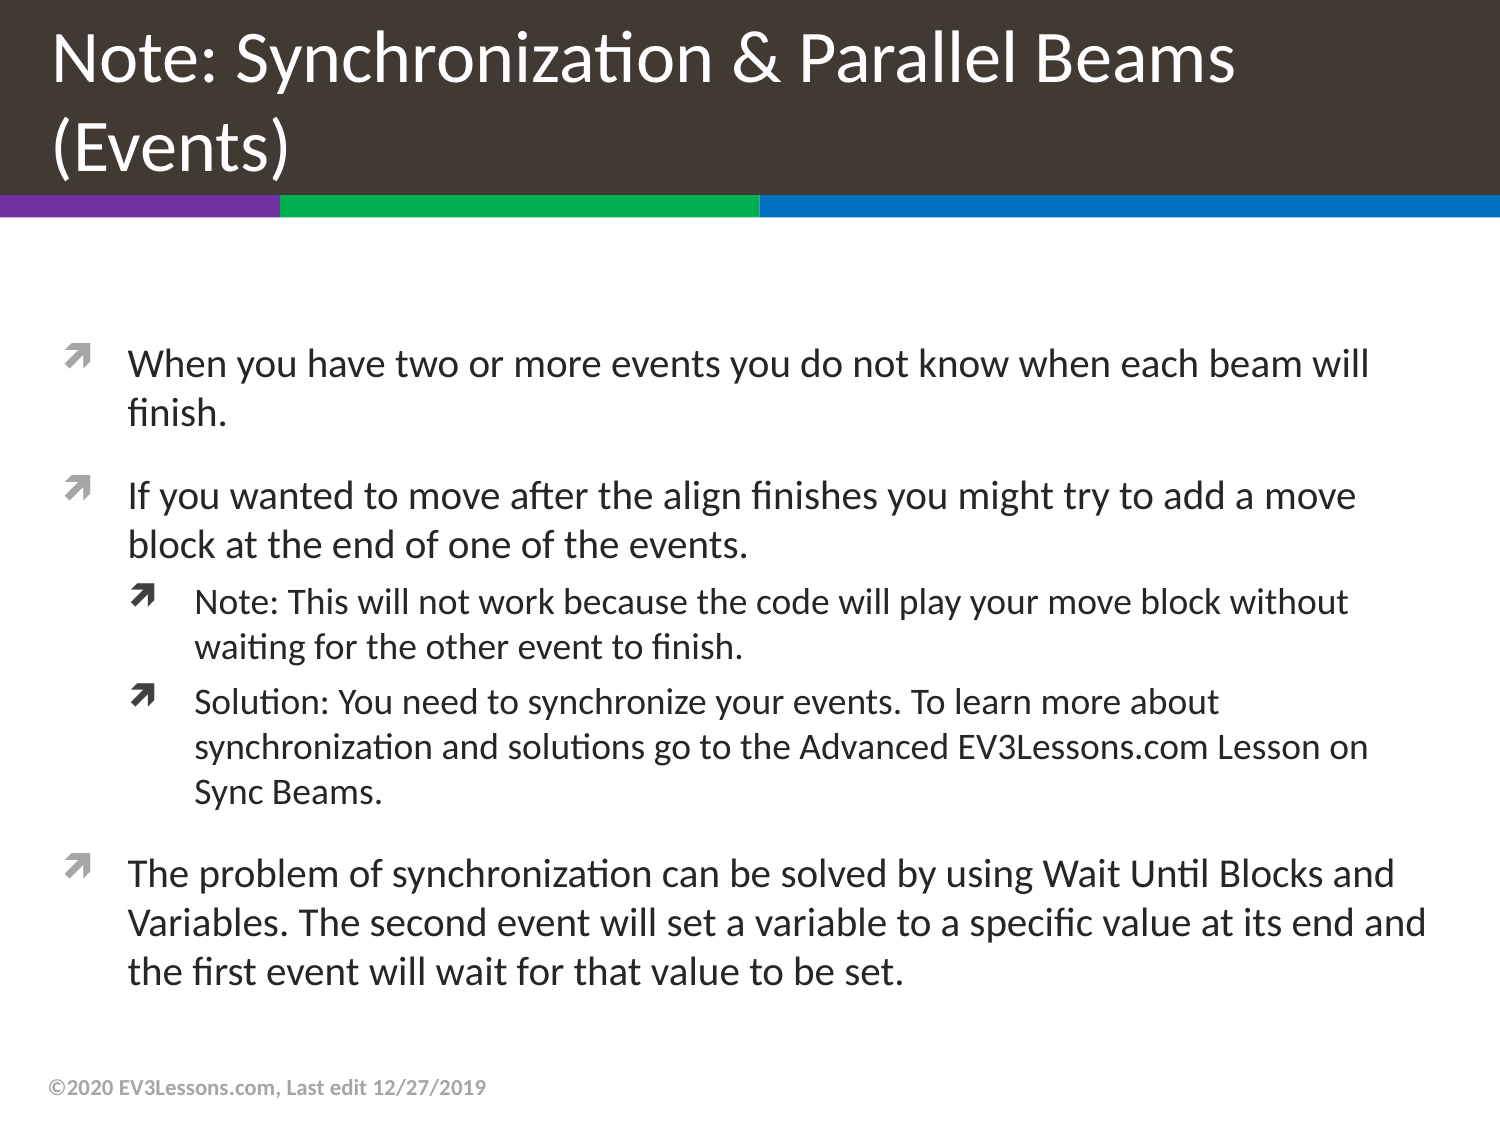

# Note: Synchronization & Parallel Beams (Events)
When you have two or more events you do not know when each beam will finish.
If you wanted to move after the align finishes you might try to add a move block at the end of one of the events.
Note: This will not work because the code will play your move block without waiting for the other event to finish.
Solution: You need to synchronize your events. To learn more about synchronization and solutions go to the Advanced EV3Lessons.com Lesson on Sync Beams.
The problem of synchronization can be solved by using Wait Until Blocks and Variables. The second event will set a variable to a specific value at its end and the first event will wait for that value to be set.

©2020 EV3Lessons.com, Last edit 12/27/2019